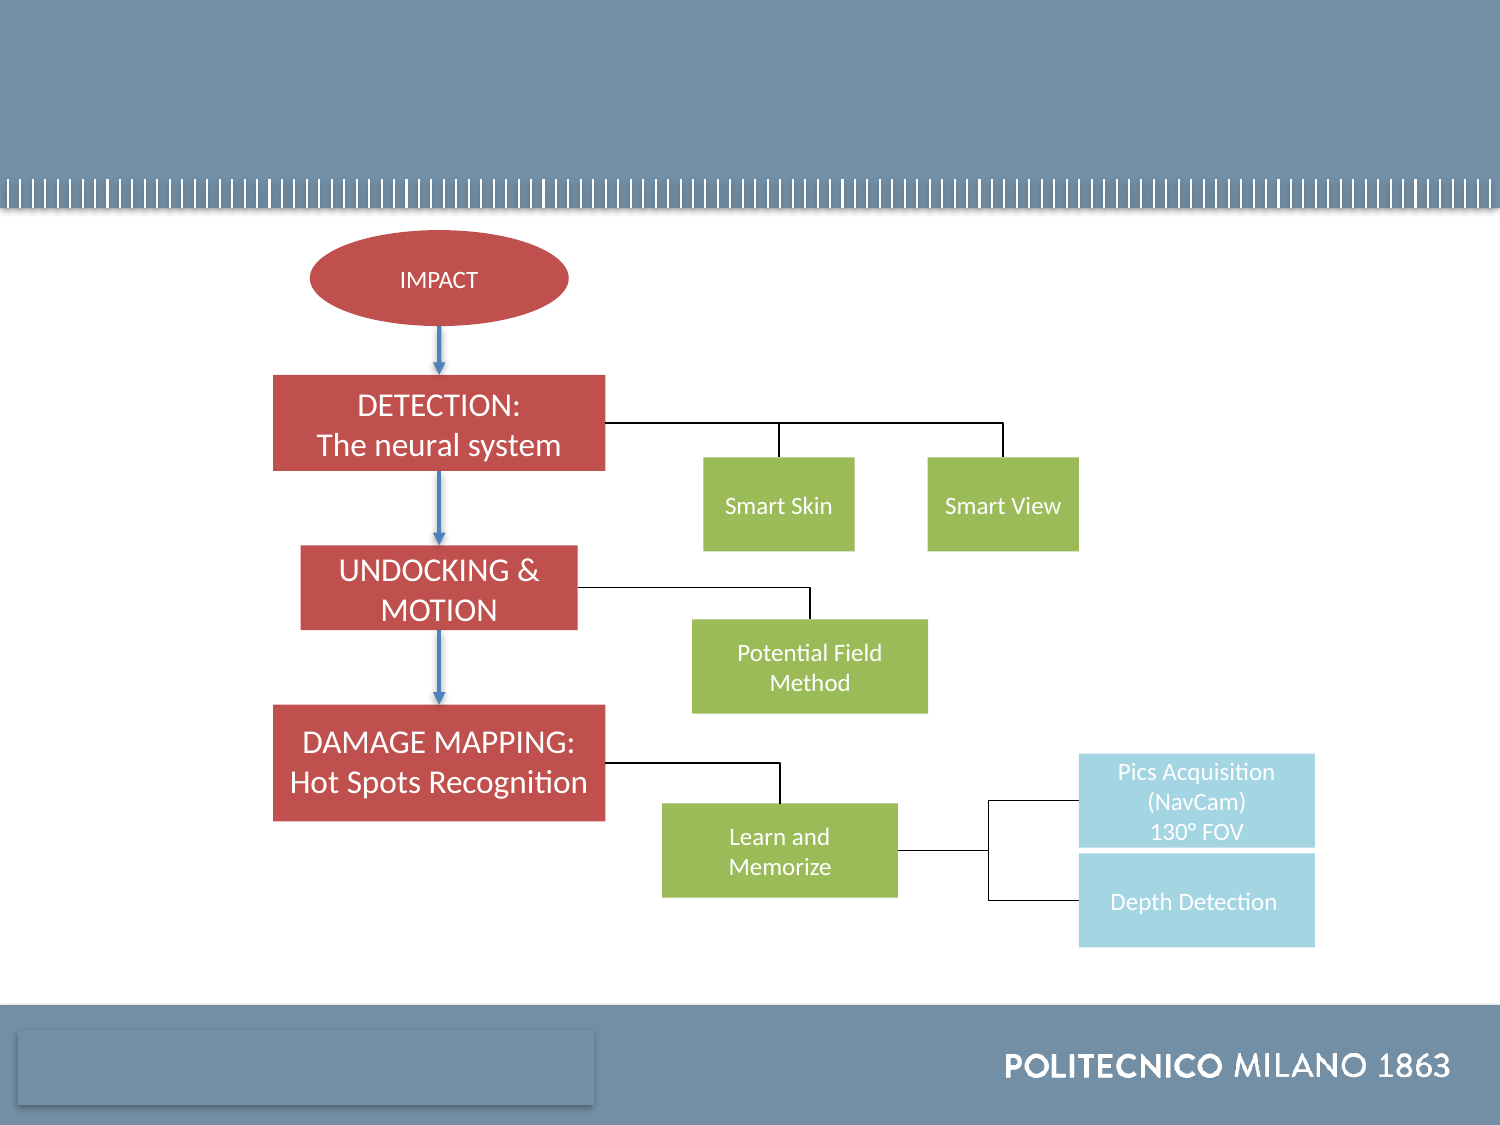

IMPACT
DETECTION:
The neural system
Smart Skin
Smart View
UNDOCKING & MOTION
Potential Field Method

DAMAGE MAPPING: Hot Spots Recognition

Pics Acquisition (NavCam)
130° FOV
Learn and Memorize
Depth Detection